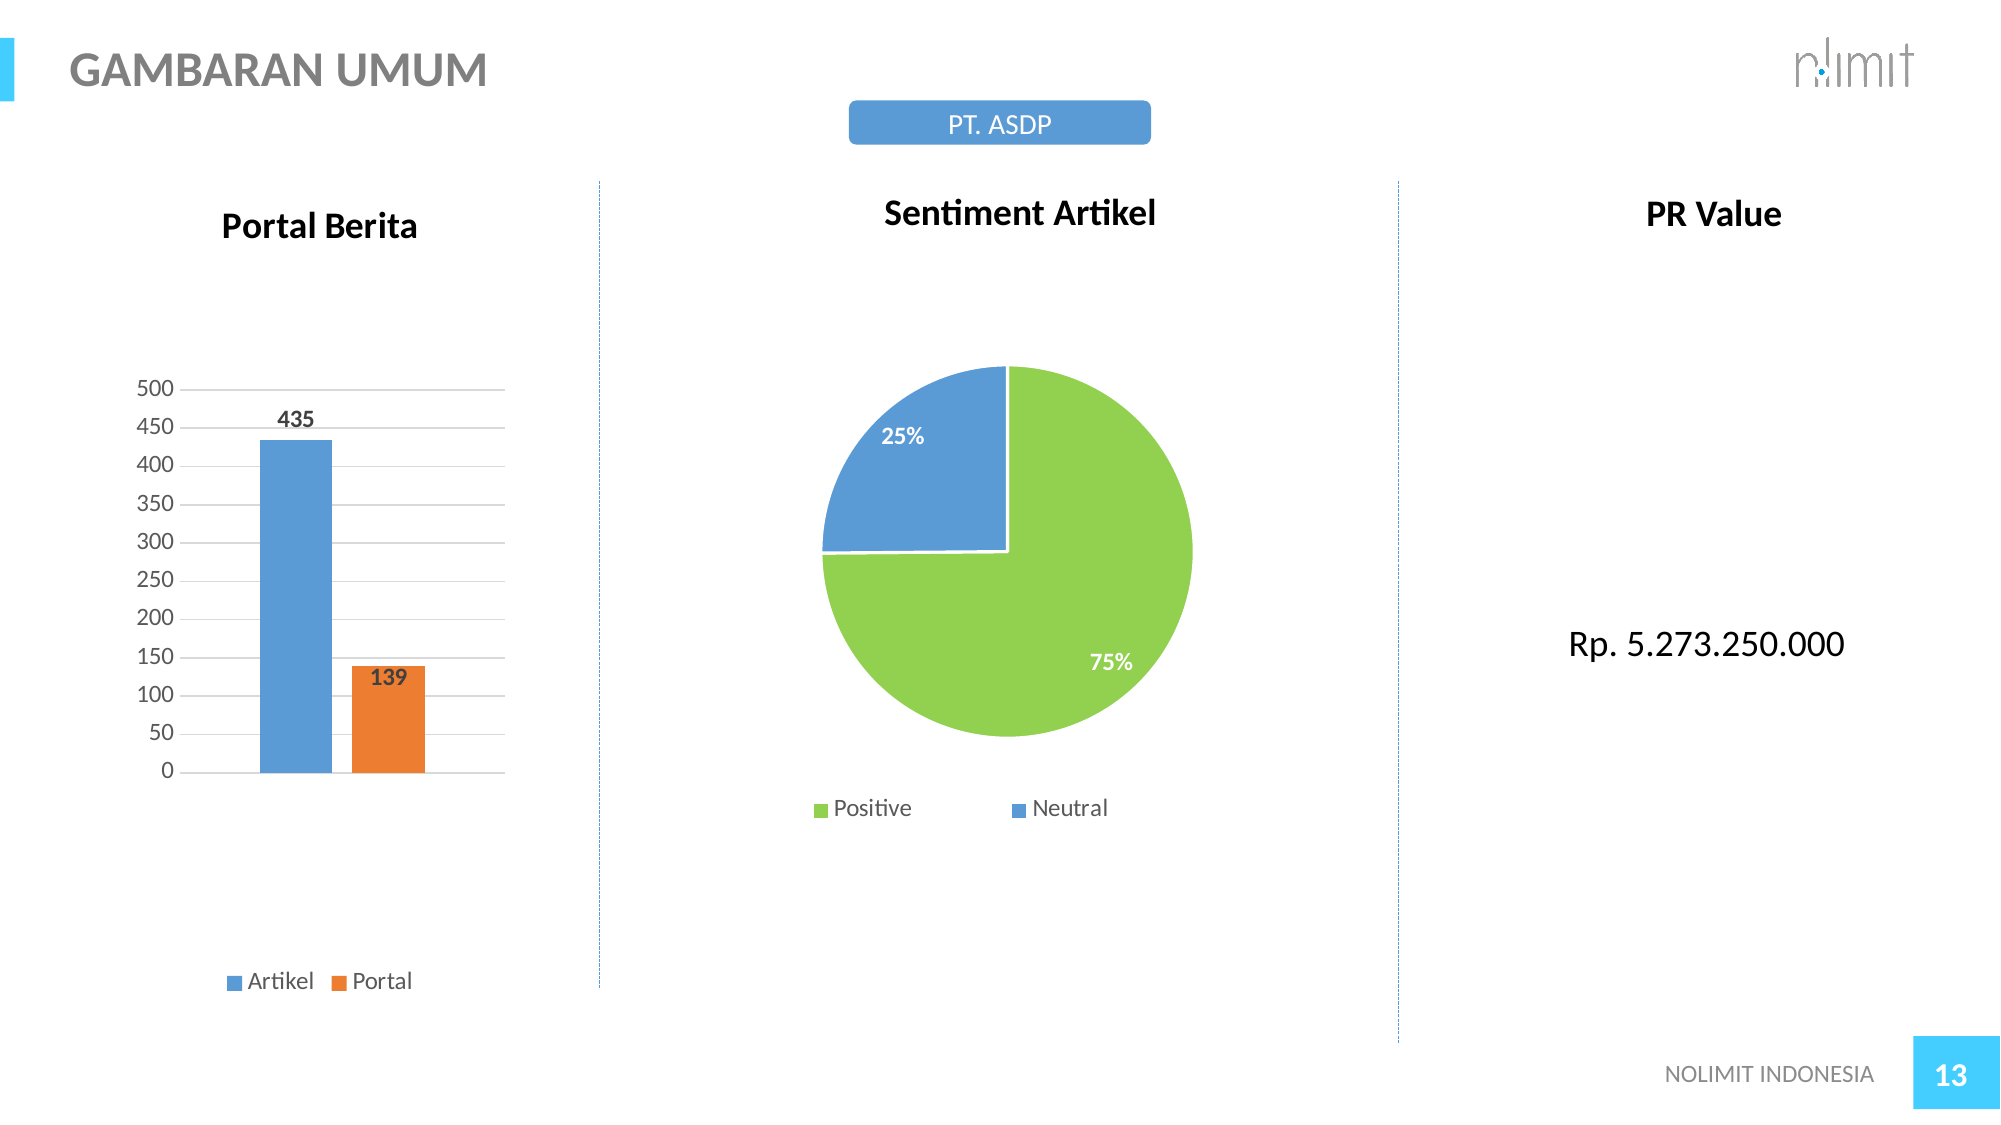

# GAMBARAN UMUM
PT. ASDP

### Chart: Portal Berita

| Category | Artikel | Portal |
|---|---|---|
| Portal Berita | 435.0 | 139.0 |
Sentiment Artikel
PR Value

### Chart

| Category | Column1 |
|---|---|
| Positive | 435.0 |
| Neutral | 146.0 |
Rp. 5.273.250.000
NOLIMIT INDONESIA
13